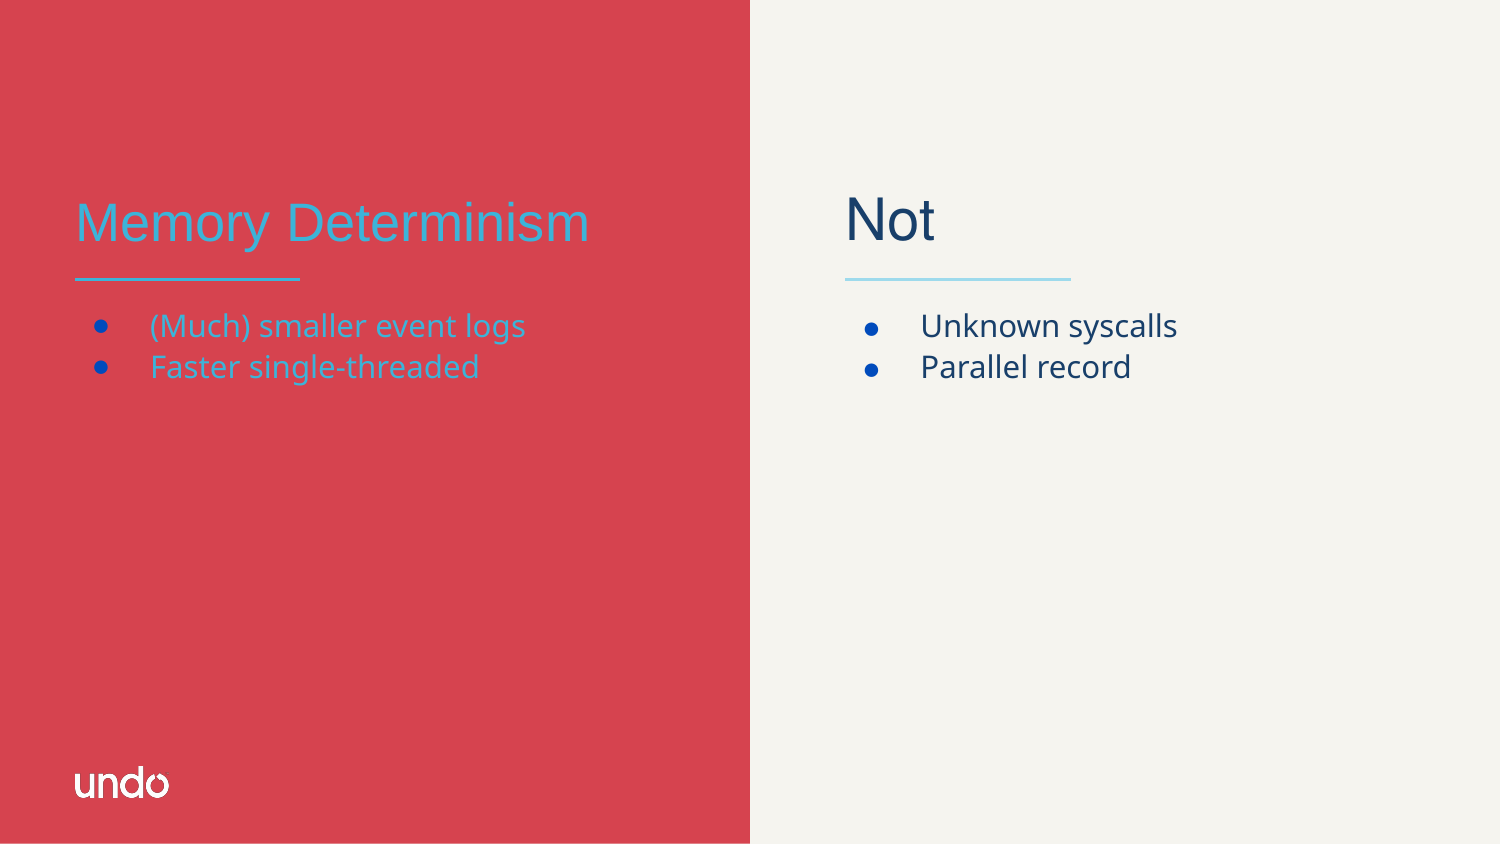

# Memory Determinism
Not
(Much) smaller event logs
Faster single-threaded
Unknown syscalls
Parallel record